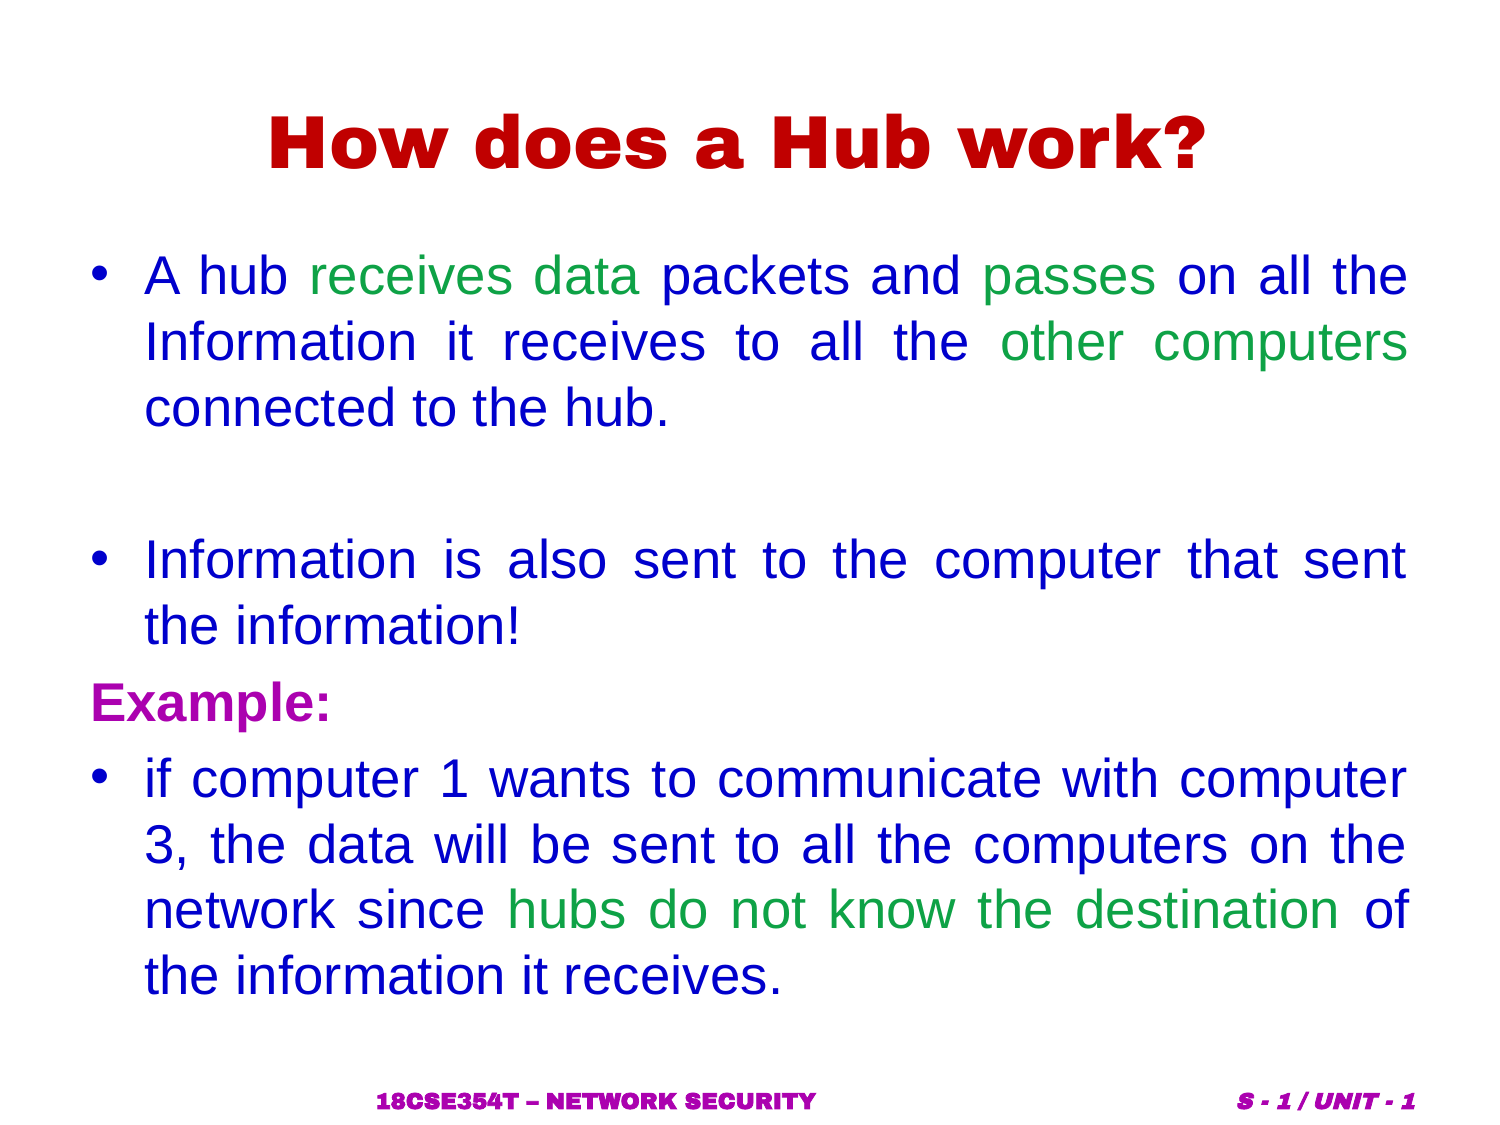

# How does a Hub work?
A hub receives data packets and passes on all the Information it receives to all the other computers connected to the hub.

Information is also sent to the computer that sent the information!
Example:
if computer 1 wants to communicate with computer 3, the data will be sent to all the computers on the network since hubs do not know the destination of the information it receives.
                                18CSE354T – NETWORK SECURITY                                                      S - 1 / UNIT - 1